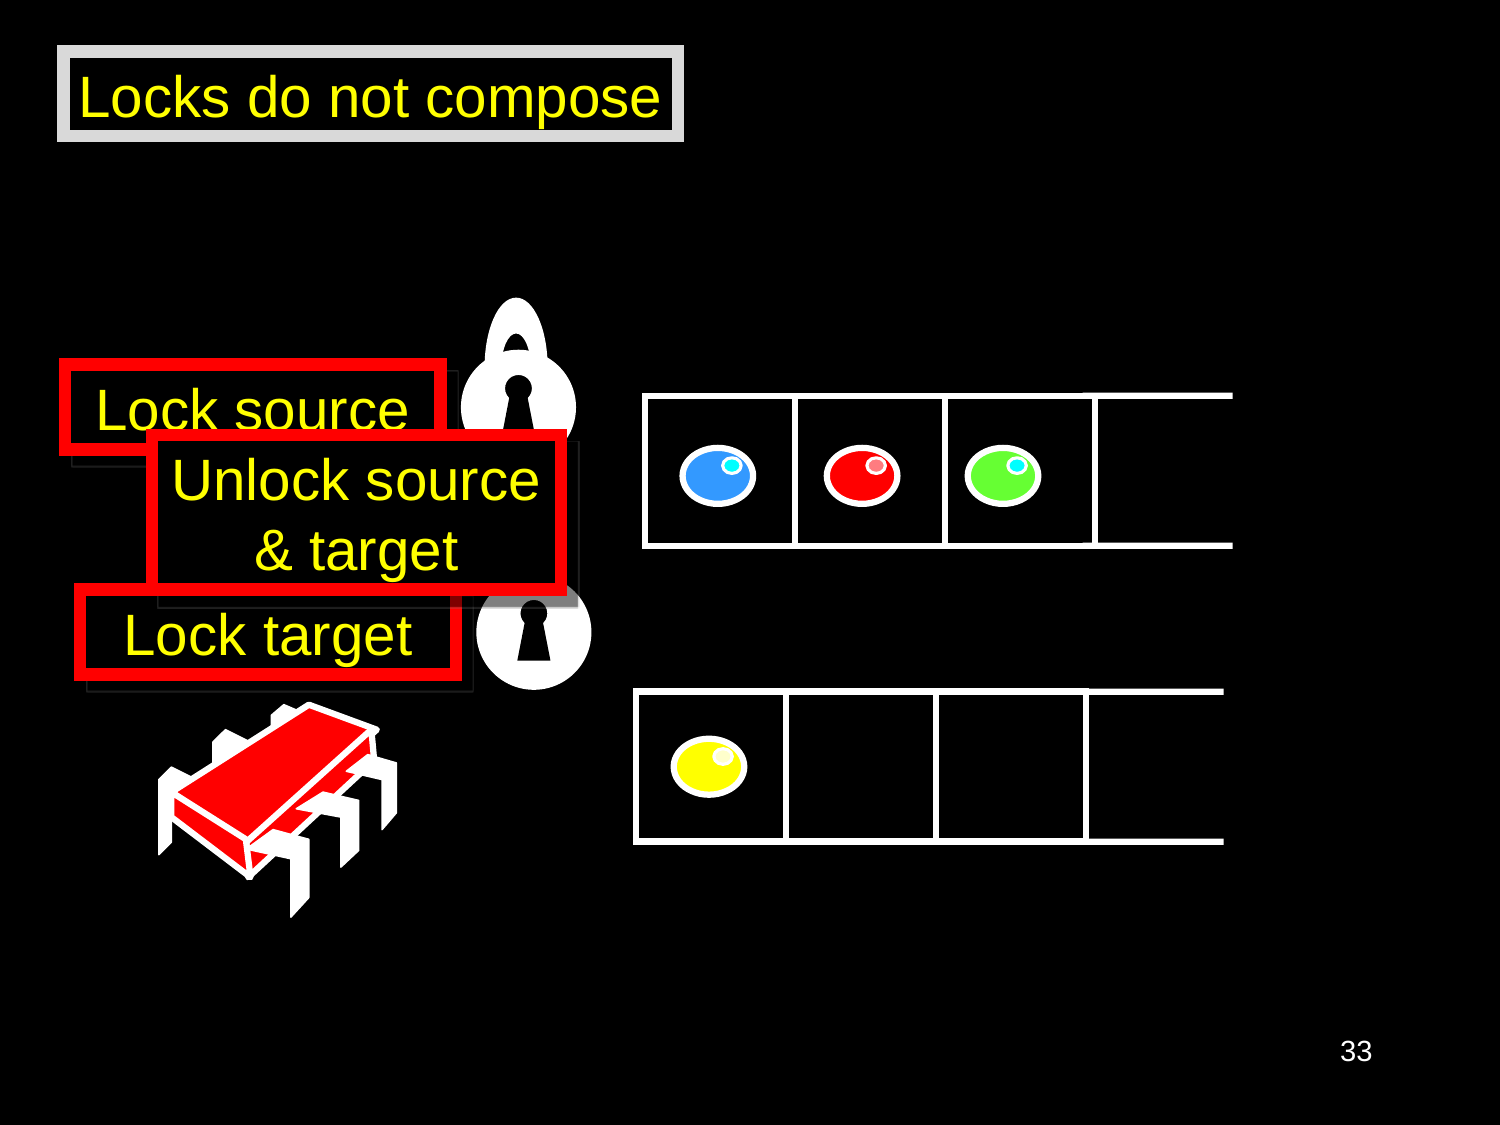

Locks do not compose

Lock source

Unlock source & target

Lock target

33